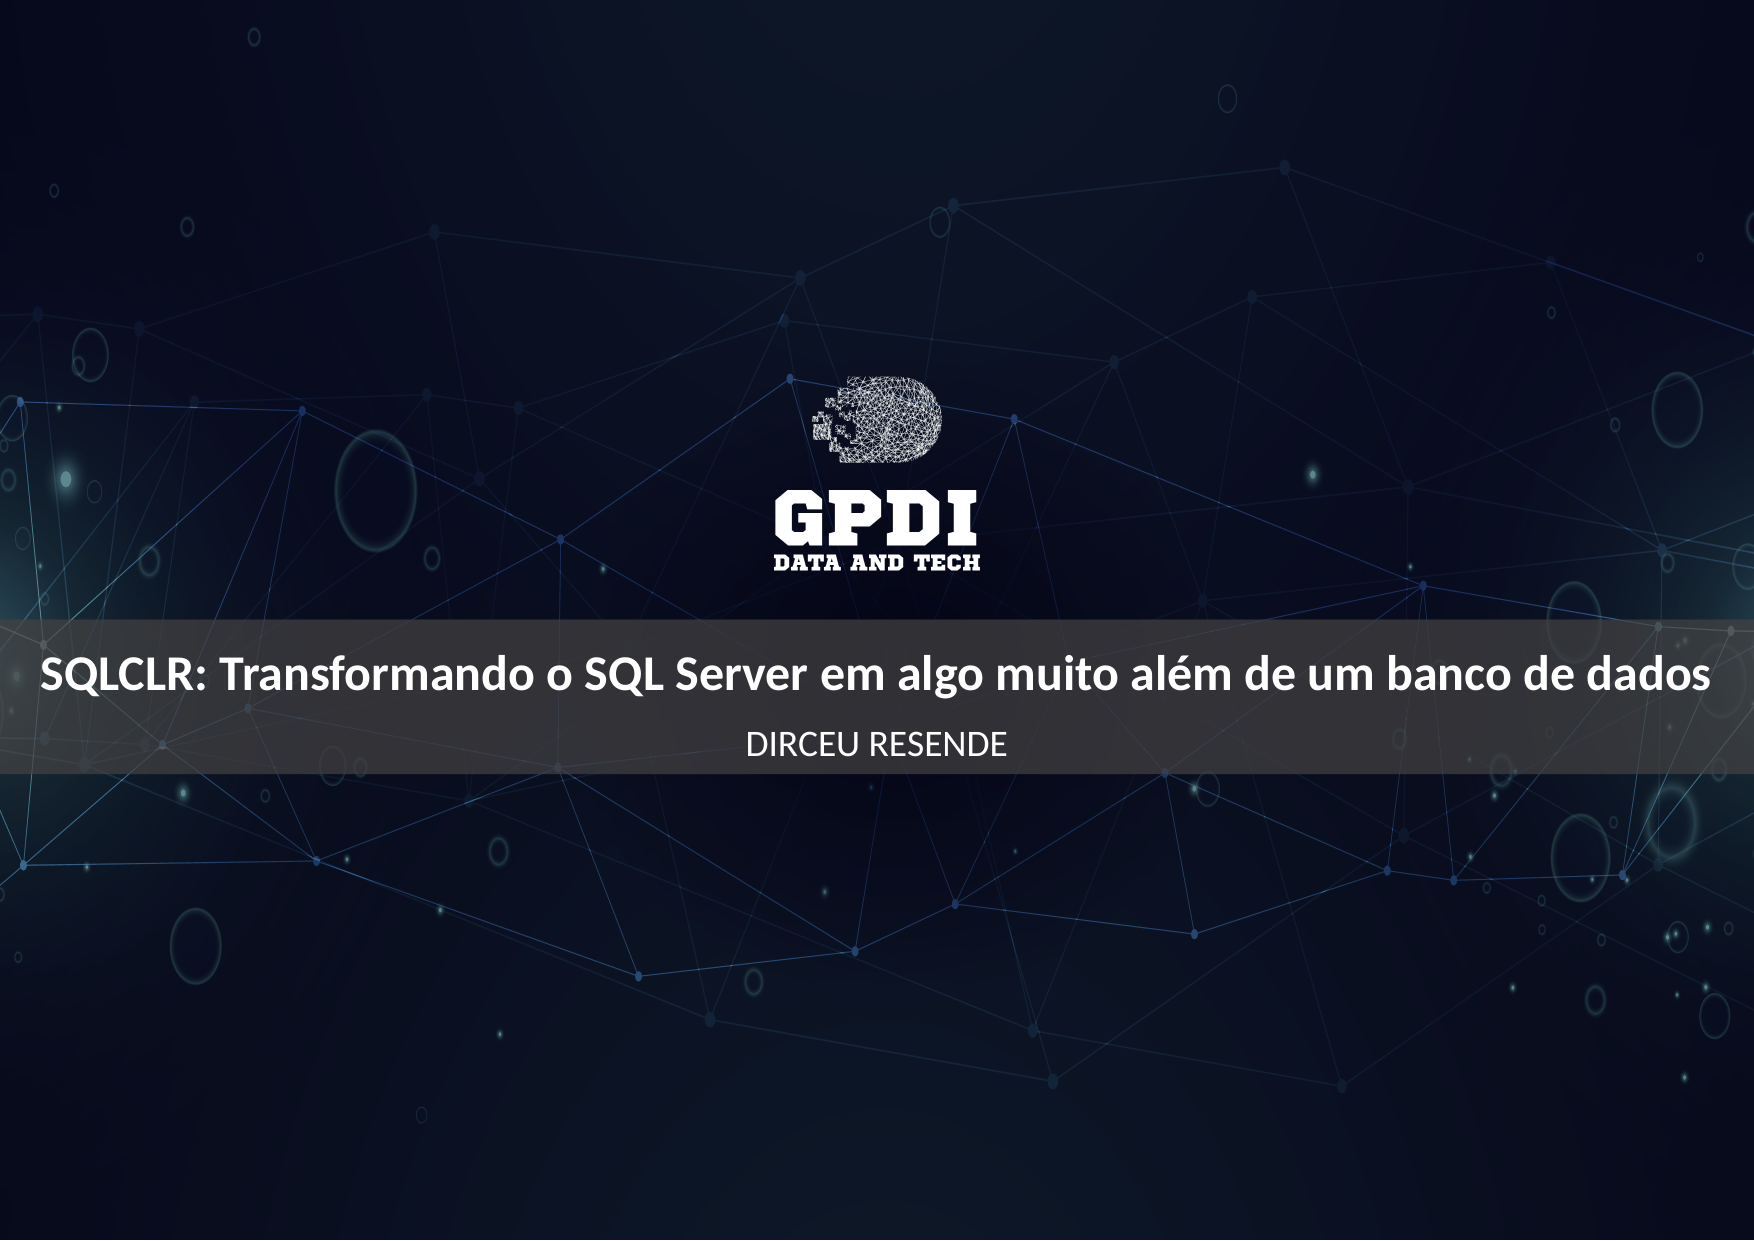

SQLCLR: Transformando o SQL Server em algo muito além de um banco de dados
DIRCEU RESENDE